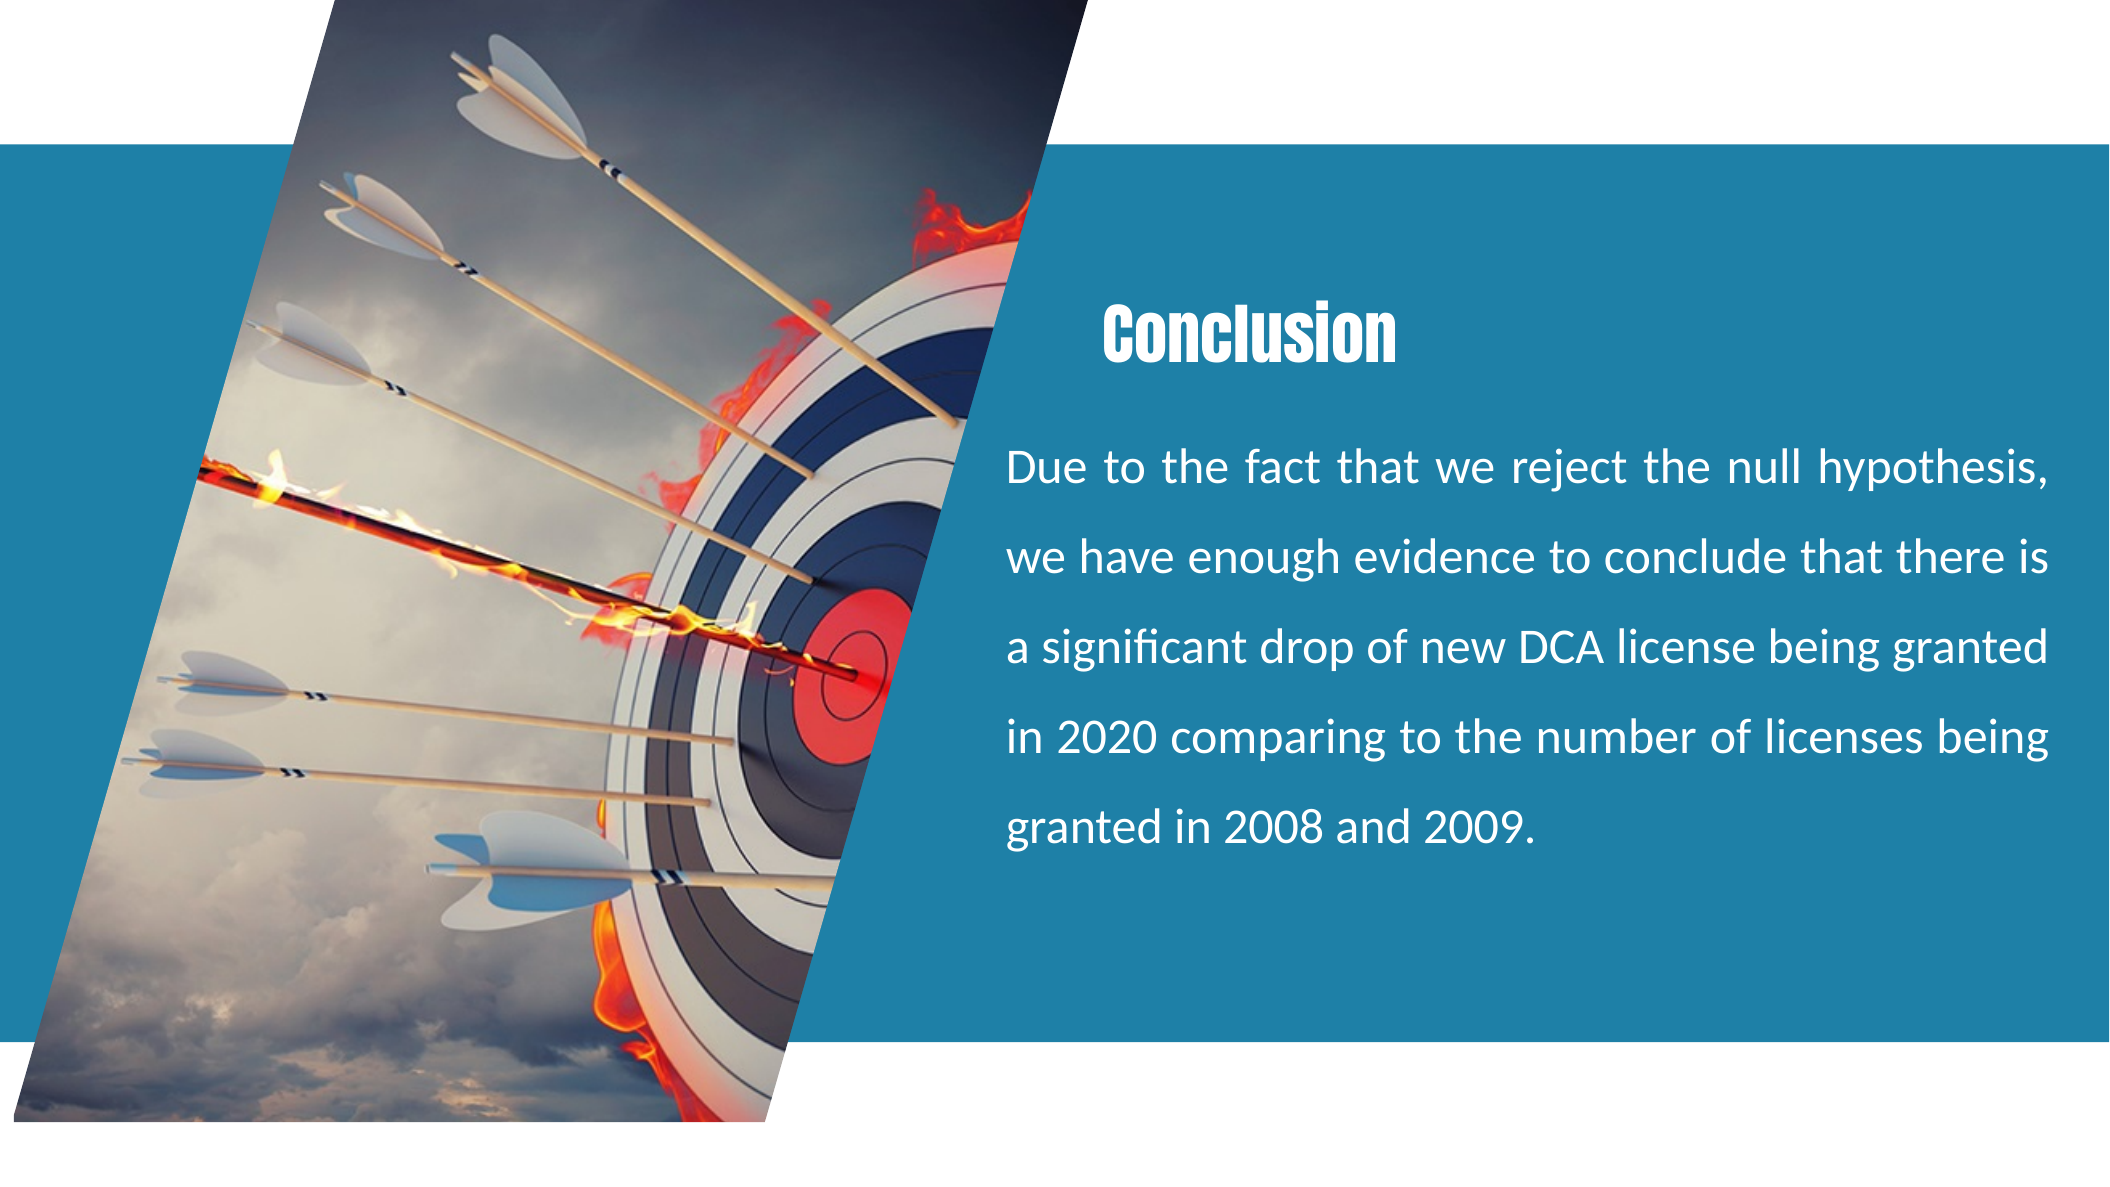

Conclusion
Due to the fact that we reject the null hypothesis, we have enough evidence to conclude that there is a significant drop of new DCA license being granted in 2020 comparing to the number of licenses being granted in 2008 and 2009.